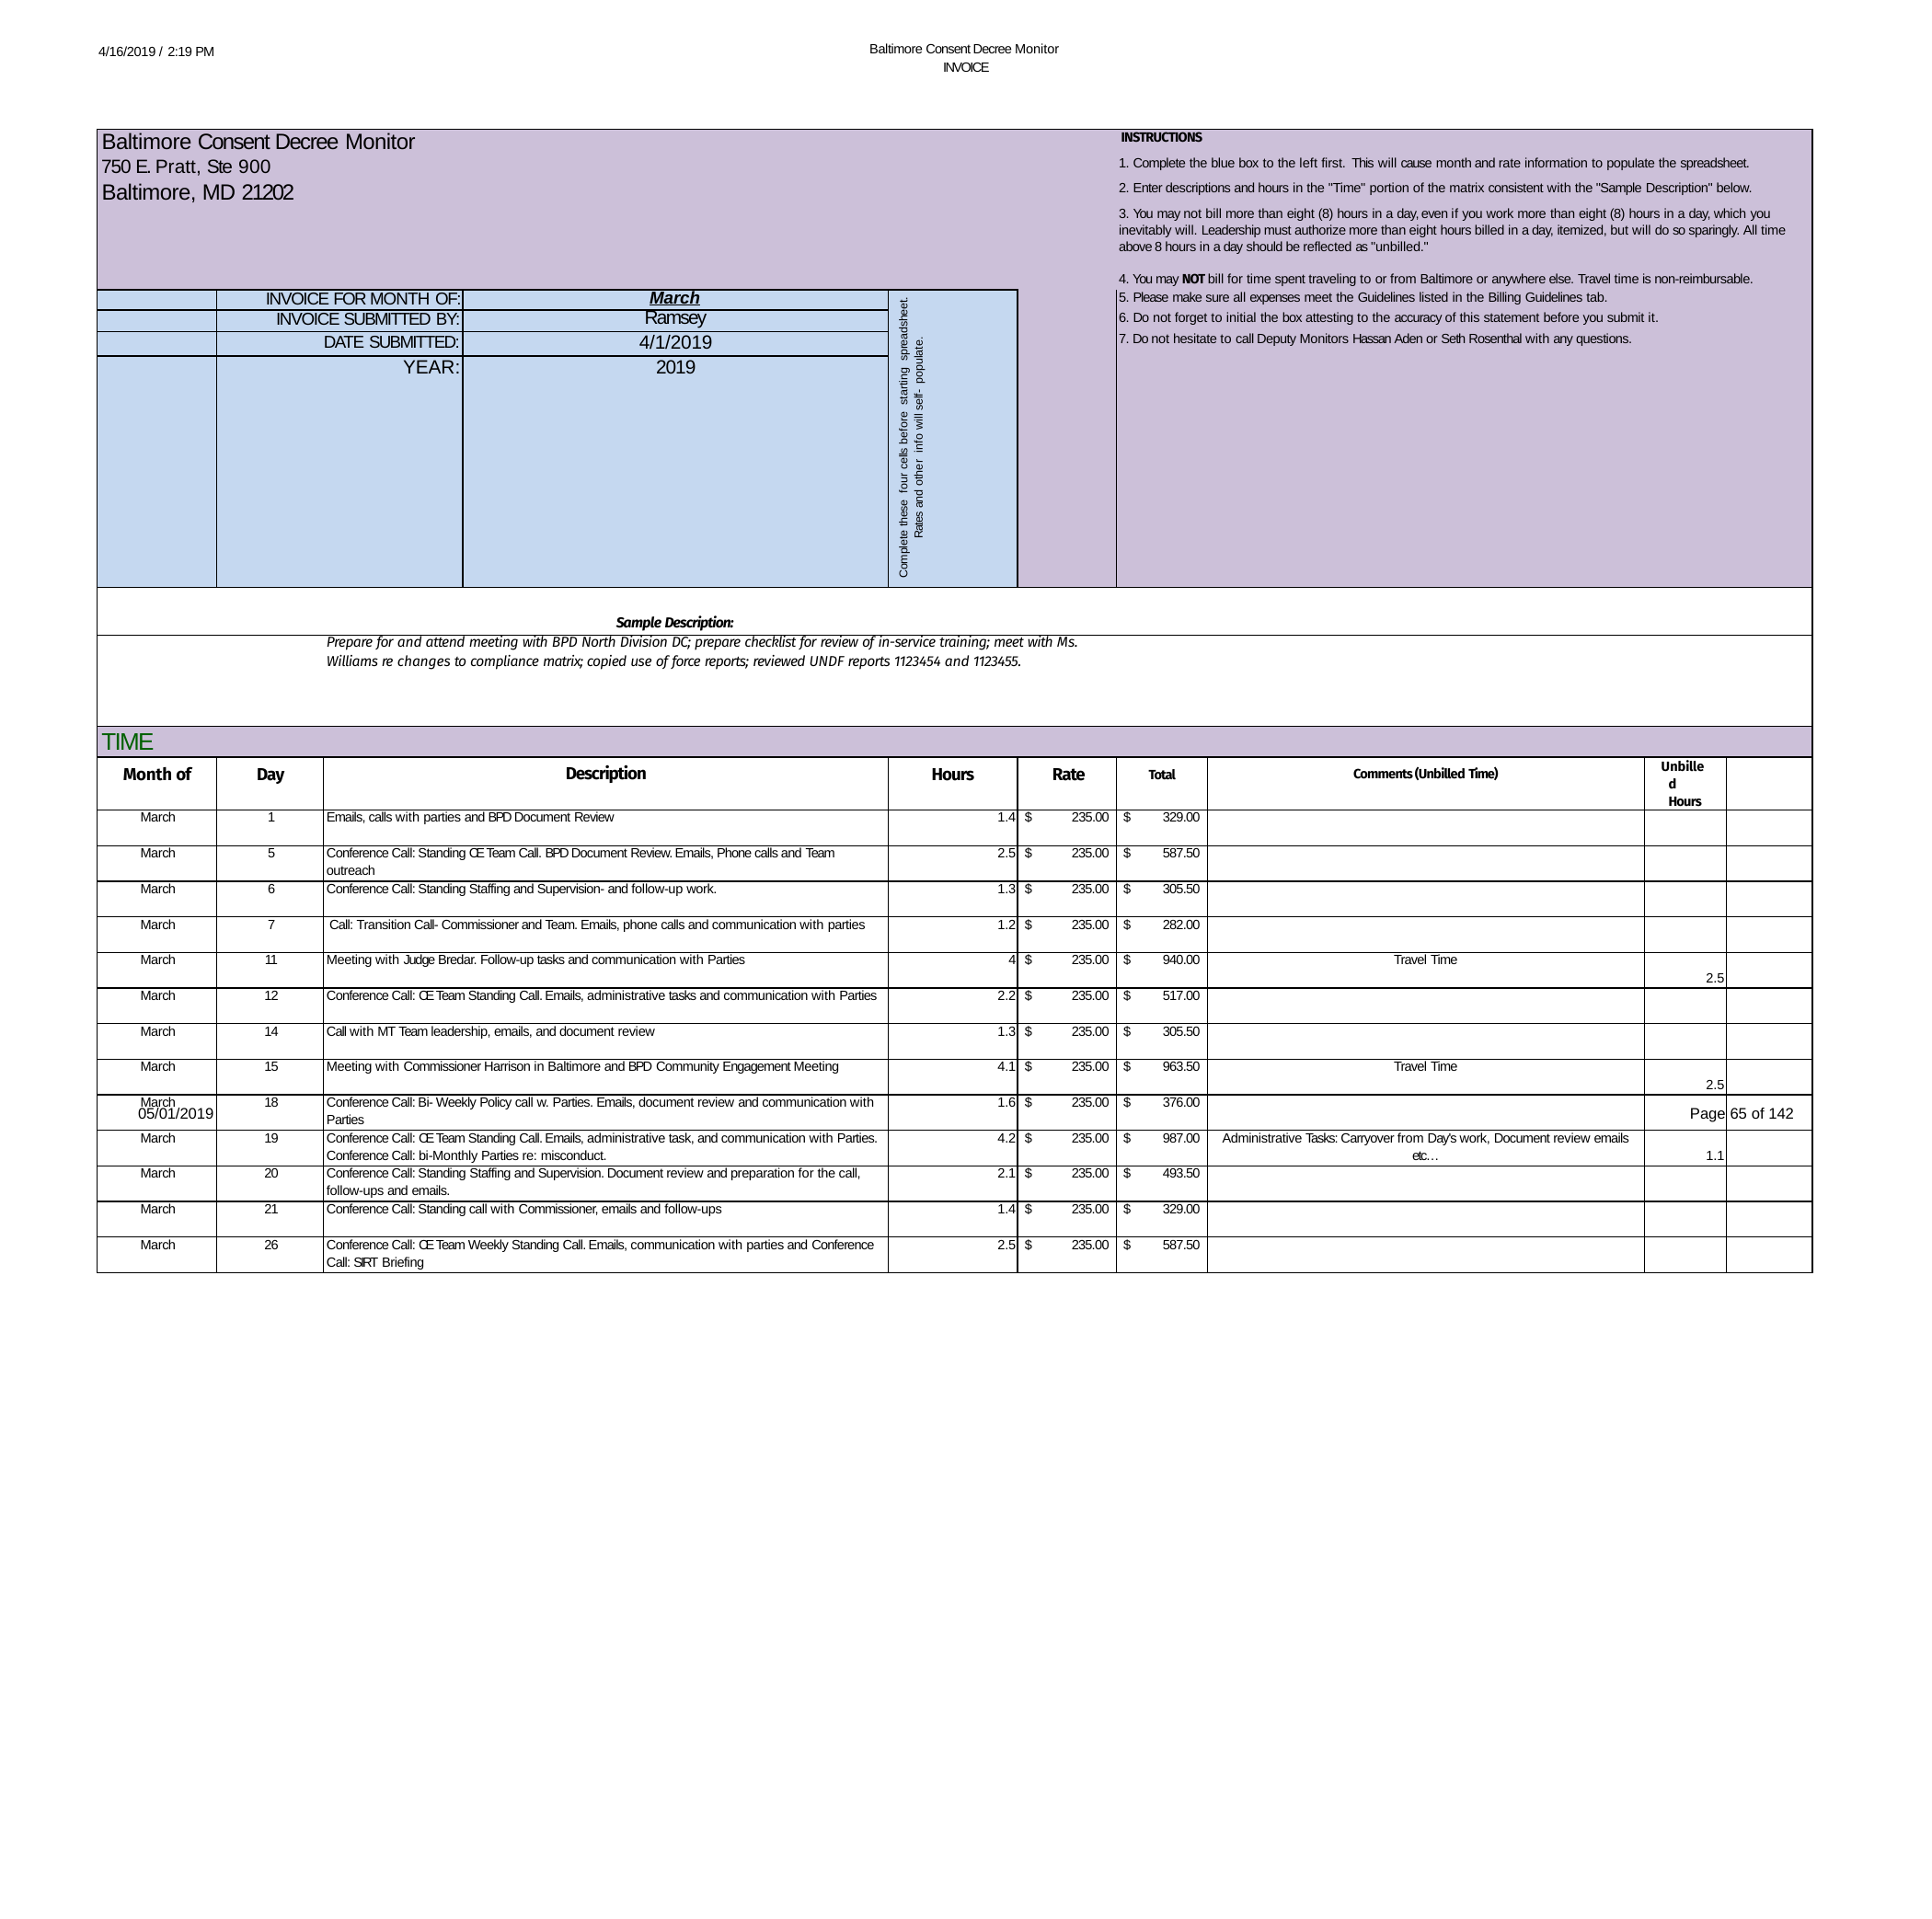

Baltimore Consent Decree Monitor  INVOICE
4/16/2019 / 2:19 PM
| Baltimore Consent Decree Monitor |  |  |  |  |  | INSTRUCTIONS |  |  |  |
| --- | --- | --- | --- | --- | --- | --- | --- | --- | --- |
| 750 E. Pratt, Ste 900 |  |  |  |  |  | 1. Complete the blue box to the left first. This will cause month and rate information to populate the spreadsheet. |  |  |  |
| Baltimore, MD 21202 |  |  |  |  |  | 2. Enter descriptions and hours in the "Time" portion of the matrix consistent with the "Sample Description" below. |  |  |  |
|  |  |  |  |  |  | 3. You may not bill more than eight (8) hours in a day, even if you work more than eight (8) hours in a day, which you inevitably will. Leadership must authorize more than eight hours billed in a day, itemized, but will do so sparingly. All time above 8 hours in a day should be reflected as "unbilled." |  |  |  |
|  |  |  |  |  |  | 4. You may NOT bill for time spent traveling to or from Baltimore or anywhere else. Travel time is non-reimbursable. |  |  |  |
|  | INVOICE FOR MONTH OF: |  | March | Complete these four cells before starting spreadsheet. Rates and other info will self- populate. |  | 5. Please make sure all expenses meet the Guidelines listed in the Billing Guidelines tab. |  |  |  |
|  | INVOICE SUBMITTED BY: |  | Ramsey |  |  | 6. Do not forget to initial the box attesting to the accuracy of this statement before you submit it. |  |  |  |
|  | DATE SUBMITTED: |  | 4/1/2019 |  |  | 7. Do not hesitate to call Deputy Monitors Hassan Aden or Seth Rosenthal with any questions. |  |  |  |
|  | YEAR: |  | 2019 |  |  |  |  |  |  |
|  |  |  | Sample Description: |  |  |  |  |  |  |
| Prepare for and attend meeting with BPD North Division DC; prepare checklist for review of in-service training; meet with Ms. Williams re changes to compliance matrix; copied use of force reports; reviewed UNDF reports 1123454 and 1123455. |  |  |  |  |  |  |  |  |  |
| TIME |  |  |  |  |  |  |  |  |  |
| Month of | Day | Description |  | Hours | Rate | Total | Comments (Unbilled Time) | Unbilled Hours |  |
| March | 1 | Emails, calls with parties and BPD Document Review |  | 1.4 | $ 235.00 | $ 329.00 |  |  |  |
| March | 5 | Conference Call: Standing CE Team Call. BPD Document Review. Emails, Phone calls and Team outreach |  | 2.5 | $ 235.00 | $ 587.50 |  |  |  |
| March | 6 | Conference Call: Standing Staffing and Supervision- and follow-up work. |  | 1.3 | $ 235.00 | $ 305.50 |  |  |  |
| March | 7 | Call: Transition Call- Commissioner and Team. Emails, phone calls and communication with parties |  | 1.2 | $ 235.00 | $ 282.00 |  |  |  |
| March | 11 | Meeting with Judge Bredar. Follow-up tasks and communication with Parties |  | 4 | $ 235.00 | $ 940.00 | Travel Time | 2.5 |  |
| March | 12 | Conference Call: CE Team Standing Call. Emails, administrative tasks and communication with Parties |  | 2.2 | $ 235.00 | $ 517.00 |  |  |  |
| March | 14 | Call with MT Team leadership, emails, and document review |  | 1.3 | $ 235.00 | $ 305.50 |  |  |  |
| March | 15 | Meeting with Commissioner Harrison in Baltimore and BPD Community Engagement Meeting |  | 4.1 | $ 235.00 | $ 963.50 | Travel Time | 2.5 |  |
| March | 18 | Conference Call: Bi- Weekly Policy call w. Parties. Emails, document review and communication with Parties |  | 1.6 | $ 235.00 | $ 376.00 |  |  |  |
| March | 19 | Conference Call: CE Team Standing Call. Emails, administrative task, and communication with Parties. Conference Call: bi-Monthly Parties re: misconduct. |  | 4.2 | $ 235.00 | $ 987.00 | Administrative Tasks: Carryover from Day's work, Document review emails etc… | 1.1 |  |
| March | 20 | Conference Call: Standing Staffing and Supervision. Document review and preparation for the call, follow-ups and emails. |  | 2.1 | $ 235.00 | $ 493.50 |  |  |  |
| March | 21 | Conference Call: Standing call with Commissioner, emails and follow-ups |  | 1.4 | $ 235.00 | $ 329.00 |  |  |  |
| March | 26 | Conference Call: CE Team Weekly Standing Call. Emails, communication with parties and Conference Call: SIRT Briefing |  | 2.5 | $ 235.00 | $ 587.50 |  |  |  |
05/01/2019
Page 65 of 142